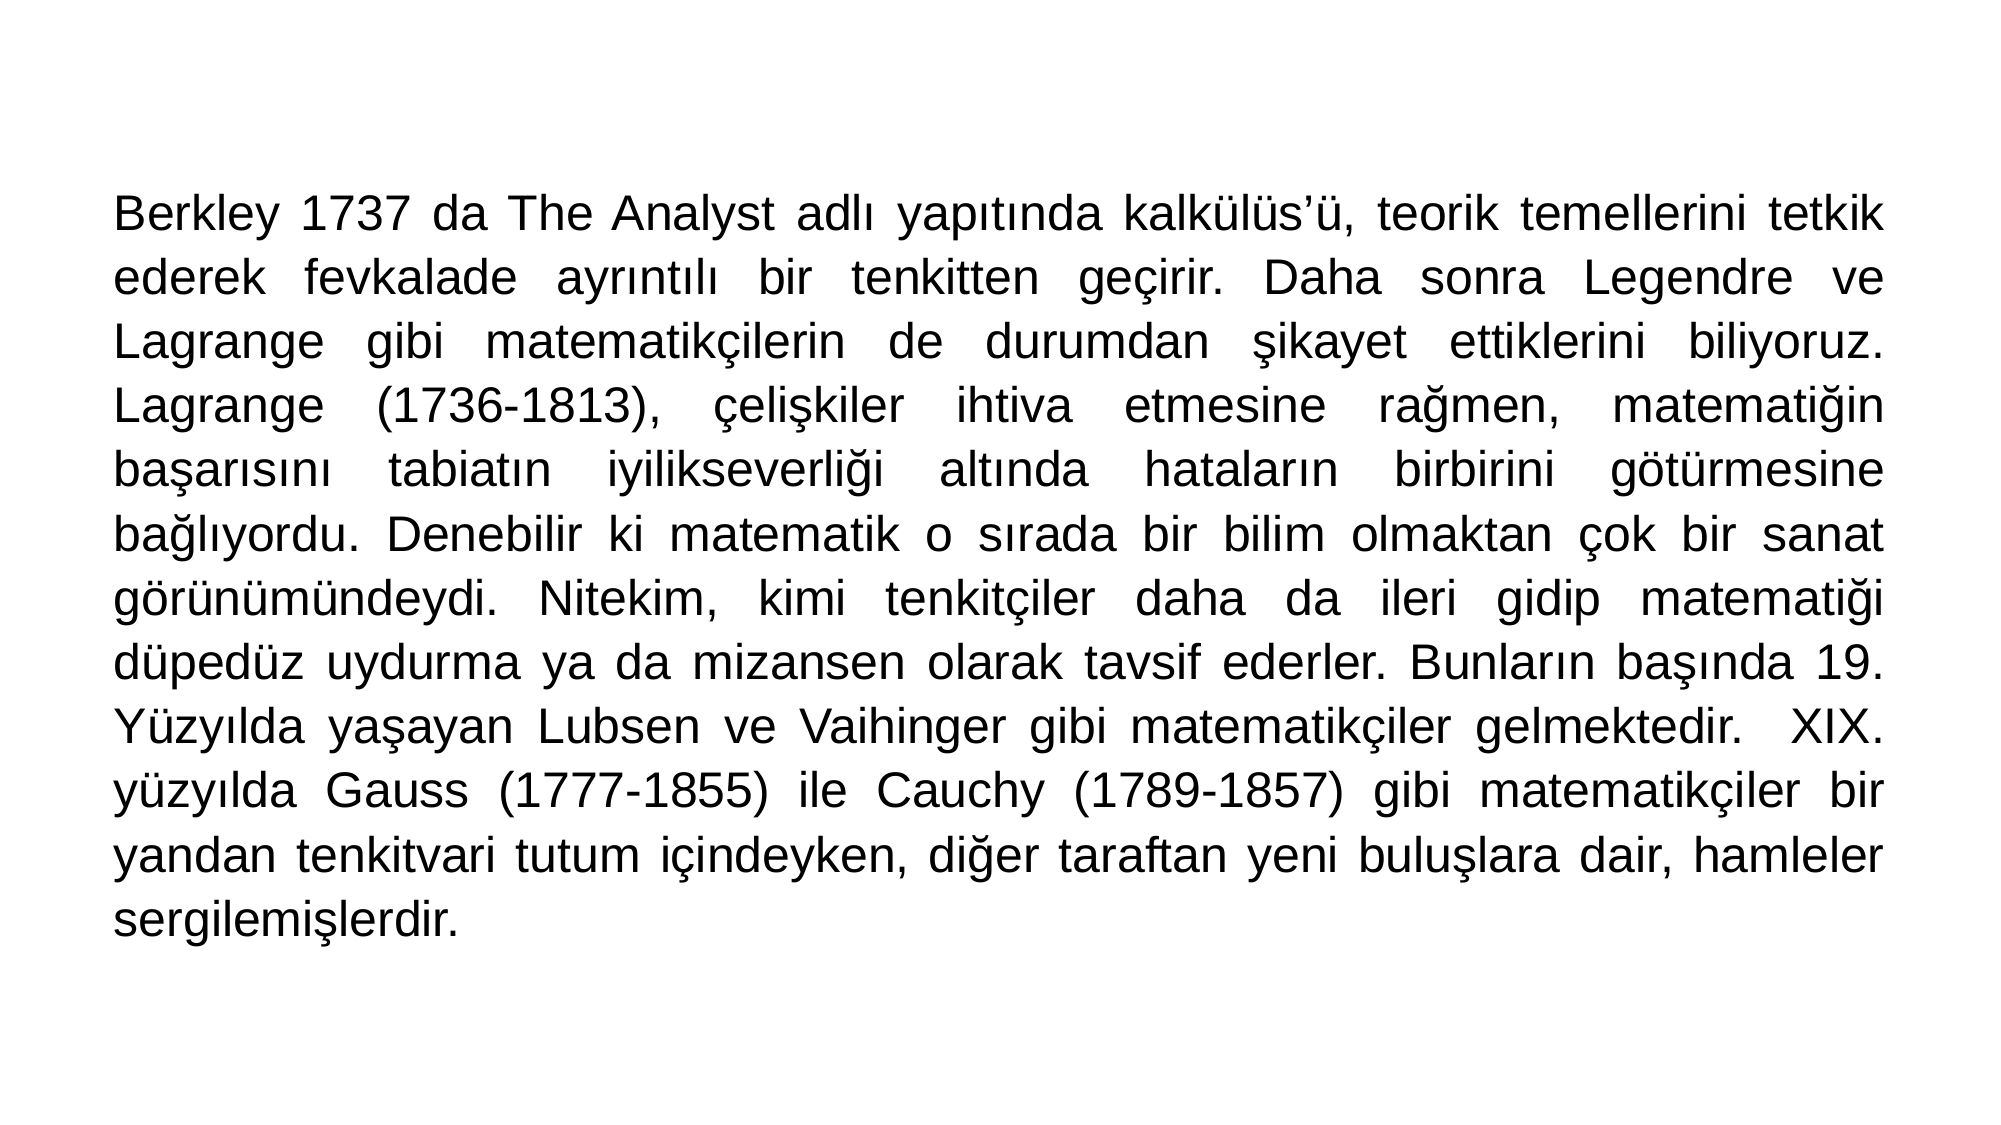

Berkley 1737 da The Analyst adlı yapıtında kalkülüs’ü, teorik temellerini tetkik ederek fevkalade ayrıntılı bir tenkitten geçirir. Daha sonra Legendre ve Lagrange gibi matematikçilerin de durumdan şikayet ettiklerini biliyoruz. Lagrange (1736-1813), çelişkiler ihtiva etmesine rağmen, matematiğin başarısını tabiatın iyilikseverliği altında hataların birbirini götürmesine bağlıyordu. Denebilir ki matematik o sırada bir bilim olmaktan çok bir sanat görünümündeydi. Nitekim, kimi tenkitçiler daha da ileri gidip matematiği düpedüz uydurma ya da mizansen olarak tavsif ederler. Bunların başında 19. Yüzyılda yaşayan Lubsen ve Vaihinger gibi matematikçiler gelmektedir.  XIX. yüzyılda Gauss (1777-1855) ile Cauchy (1789-1857) gibi matematikçiler bir yandan tenkitvari tutum içindeyken, diğer taraftan yeni buluşlara dair, hamleler sergilemişlerdir.